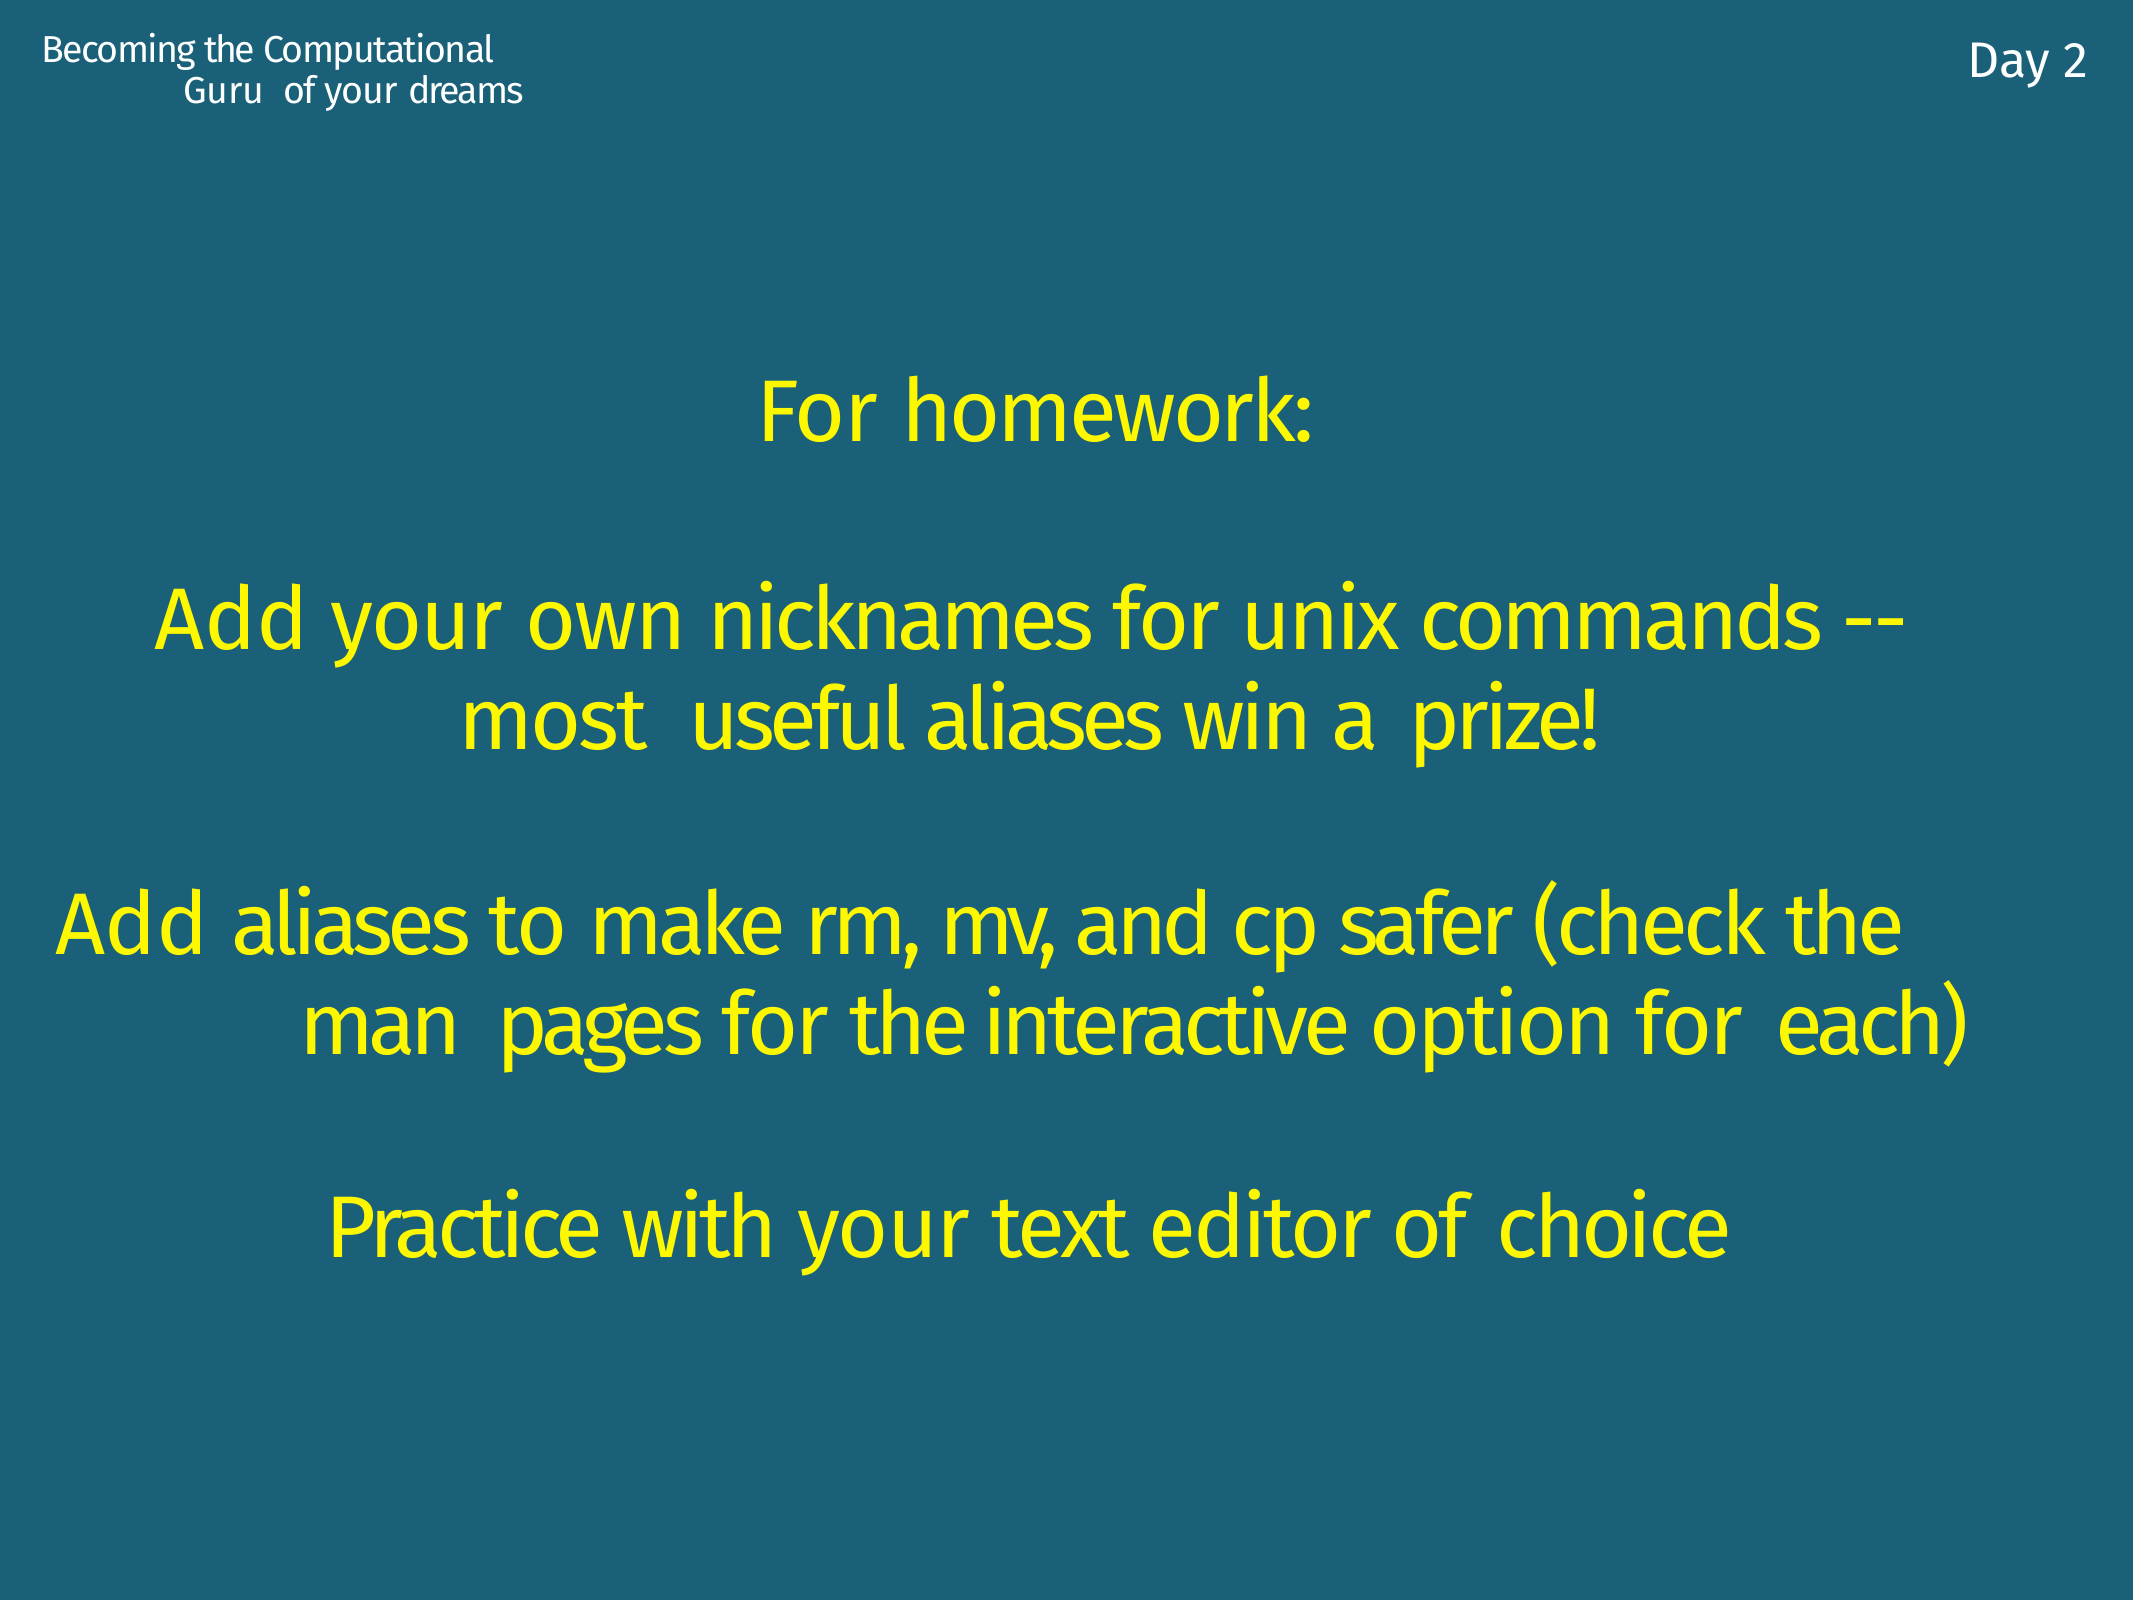

Becoming the Computational Guru  of your dreams
# Day 2
For homework:

Add your own nicknames for unix commands -- most  useful aliases win a prize!

Add aliases to make rm, mv, and cp safer (check the man  pages for the interactive option for each)

Practice with your text editor of choice